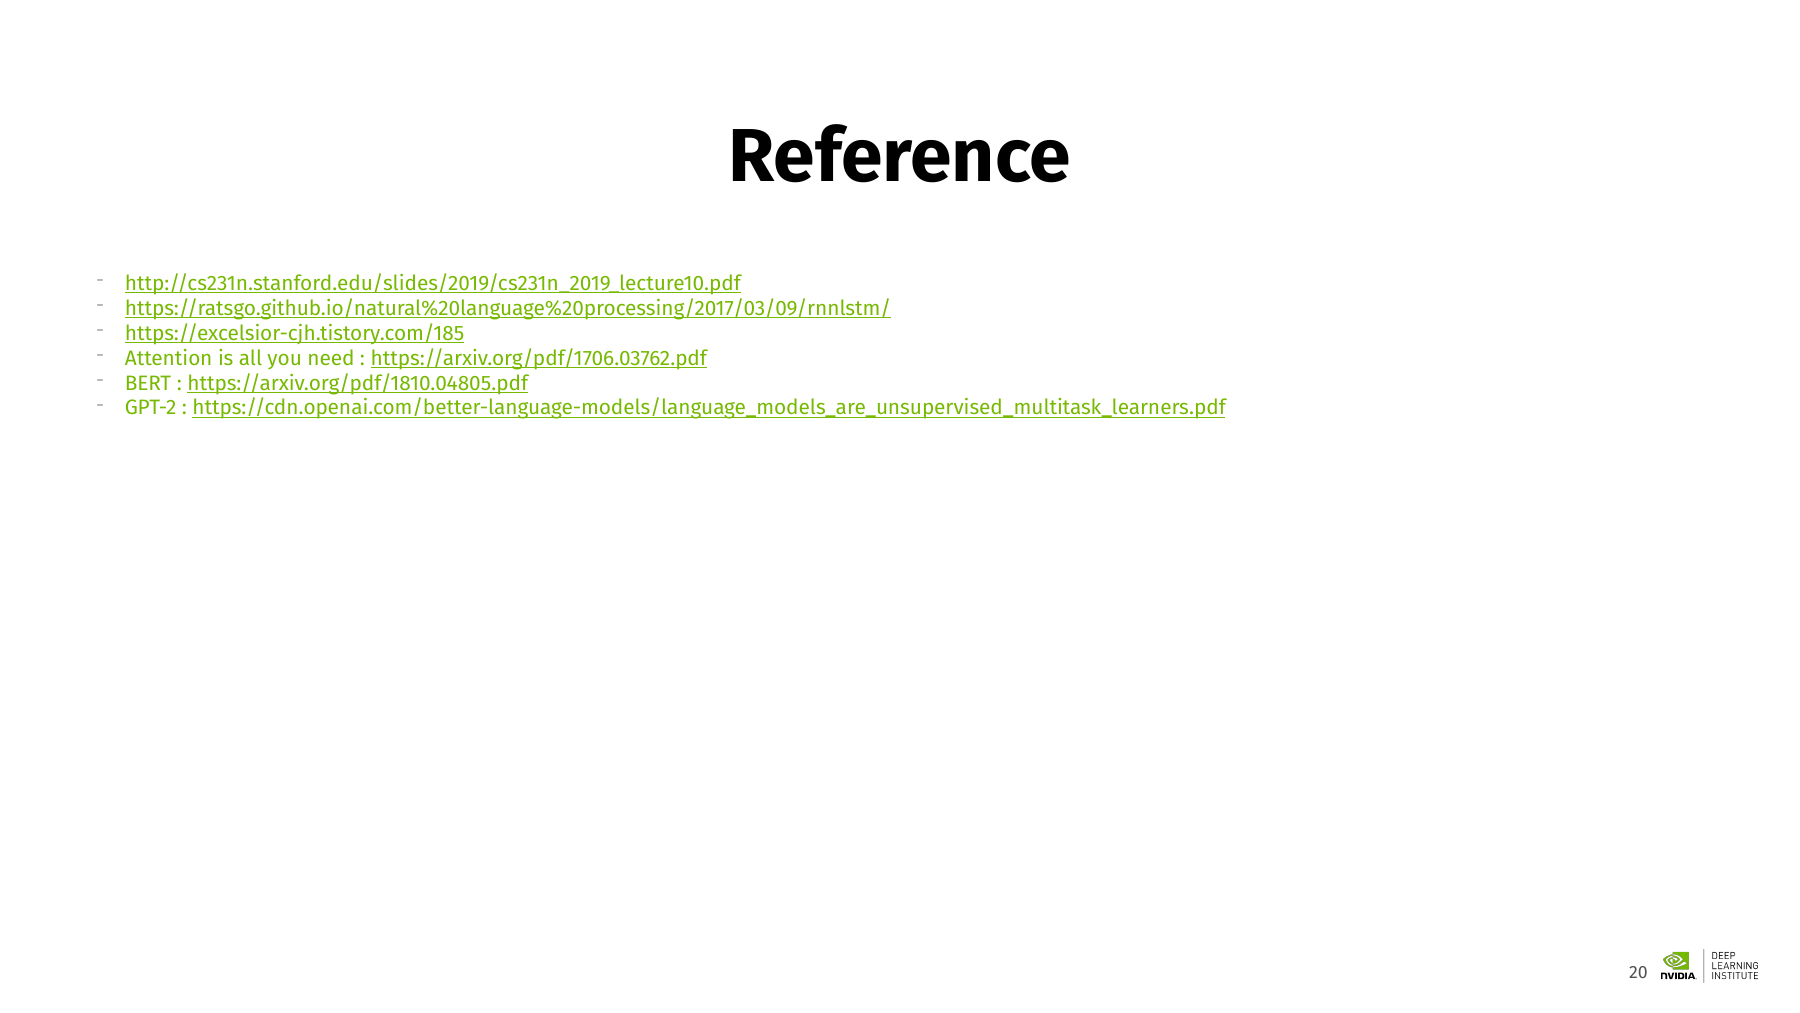

# Reference
http://cs231n.stanford.edu/slides/2019/cs231n_2019_lecture10.pdf
https://ratsgo.github.io/natural%20language%20processing/2017/03/09/rnnlstm/
https://excelsior-cjh.tistory.com/185
Attention is all you need : https://arxiv.org/pdf/1706.03762.pdf
BERT : https://arxiv.org/pdf/1810.04805.pdf
GPT-2 : https://cdn.openai.com/better-language-models/language_models_are_unsupervised_multitask_learners.pdf